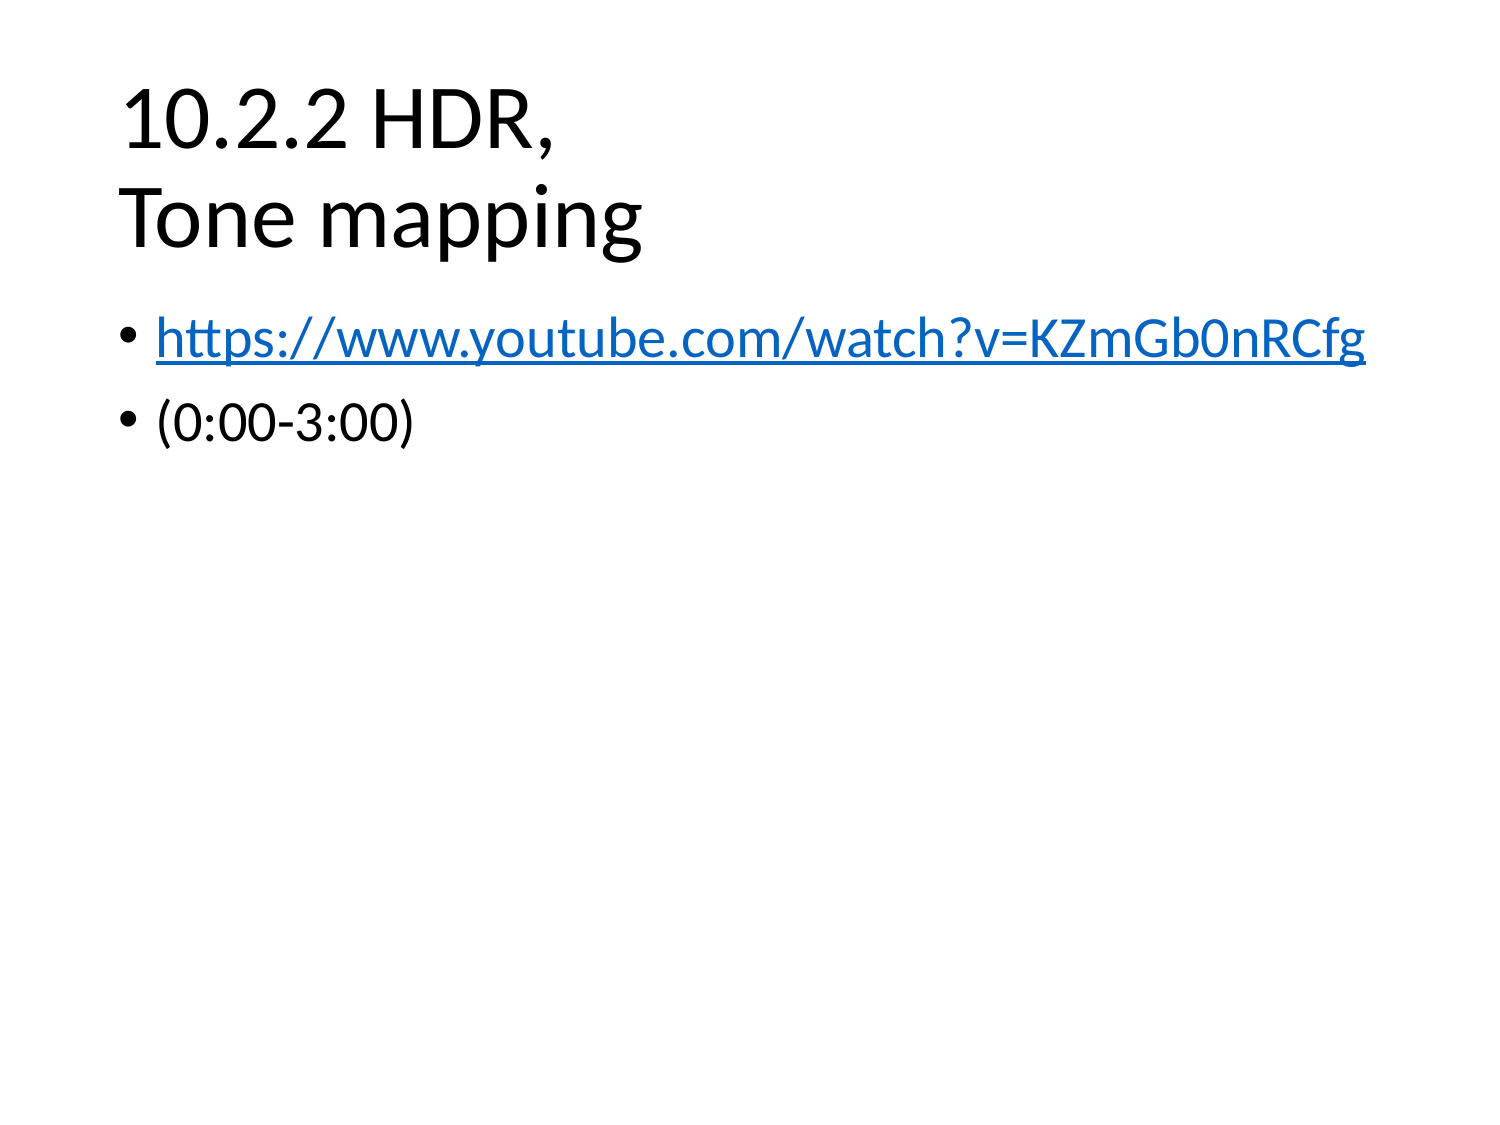

# 10.2.2 HDR, Tone mapping
https://www.youtube.com/watch?v=KZmGb0nRCfg
(0:00-3:00)